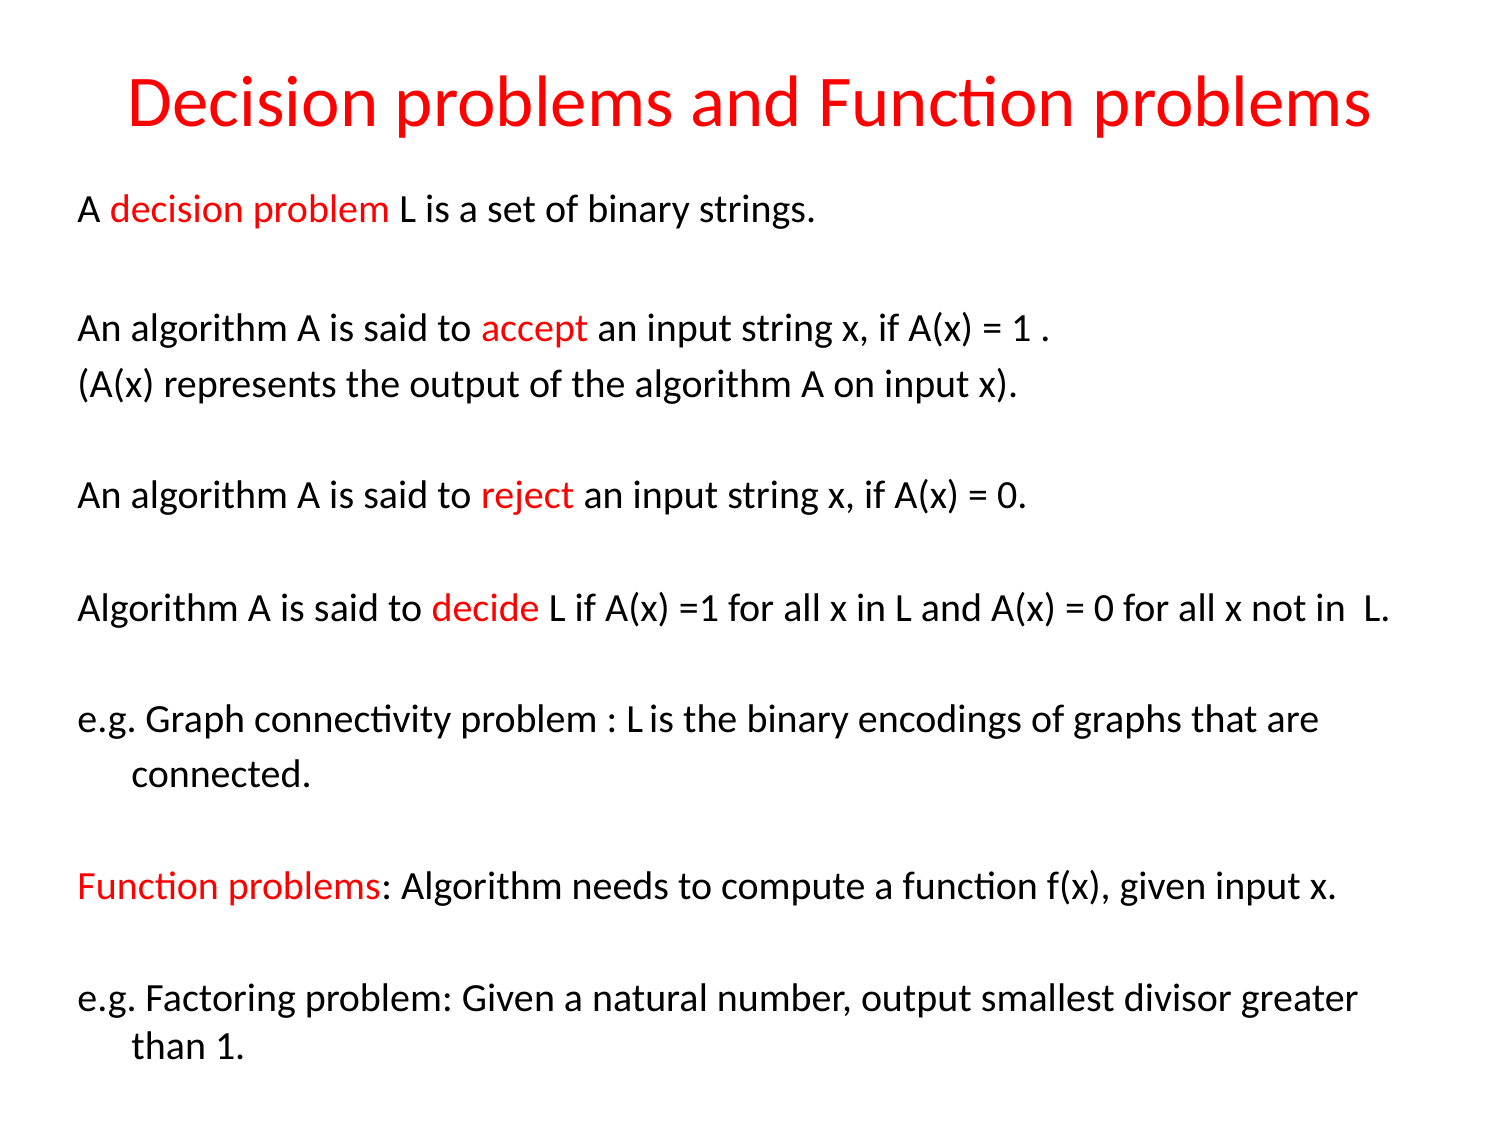

# Decision problems and Function problems
A decision problem L is a set of binary strings.

An algorithm A is said to accept an input string x, if A(x) = 1 .
(A(x) represents the output of the algorithm A on input x).

An algorithm A is said to reject an input string x, if A(x) = 0.

Algorithm A is said to decide L if A(x) =1 for all x in L and A(x) = 0 for all x not in  L.

e.g. Graph connectivity problem : L is the binary encodings of graphs that are connected.

Function problems: Algorithm needs to compute a function f(x), given input x.

e.g. Factoring problem: Given a natural number, output smallest divisor greater than 1.